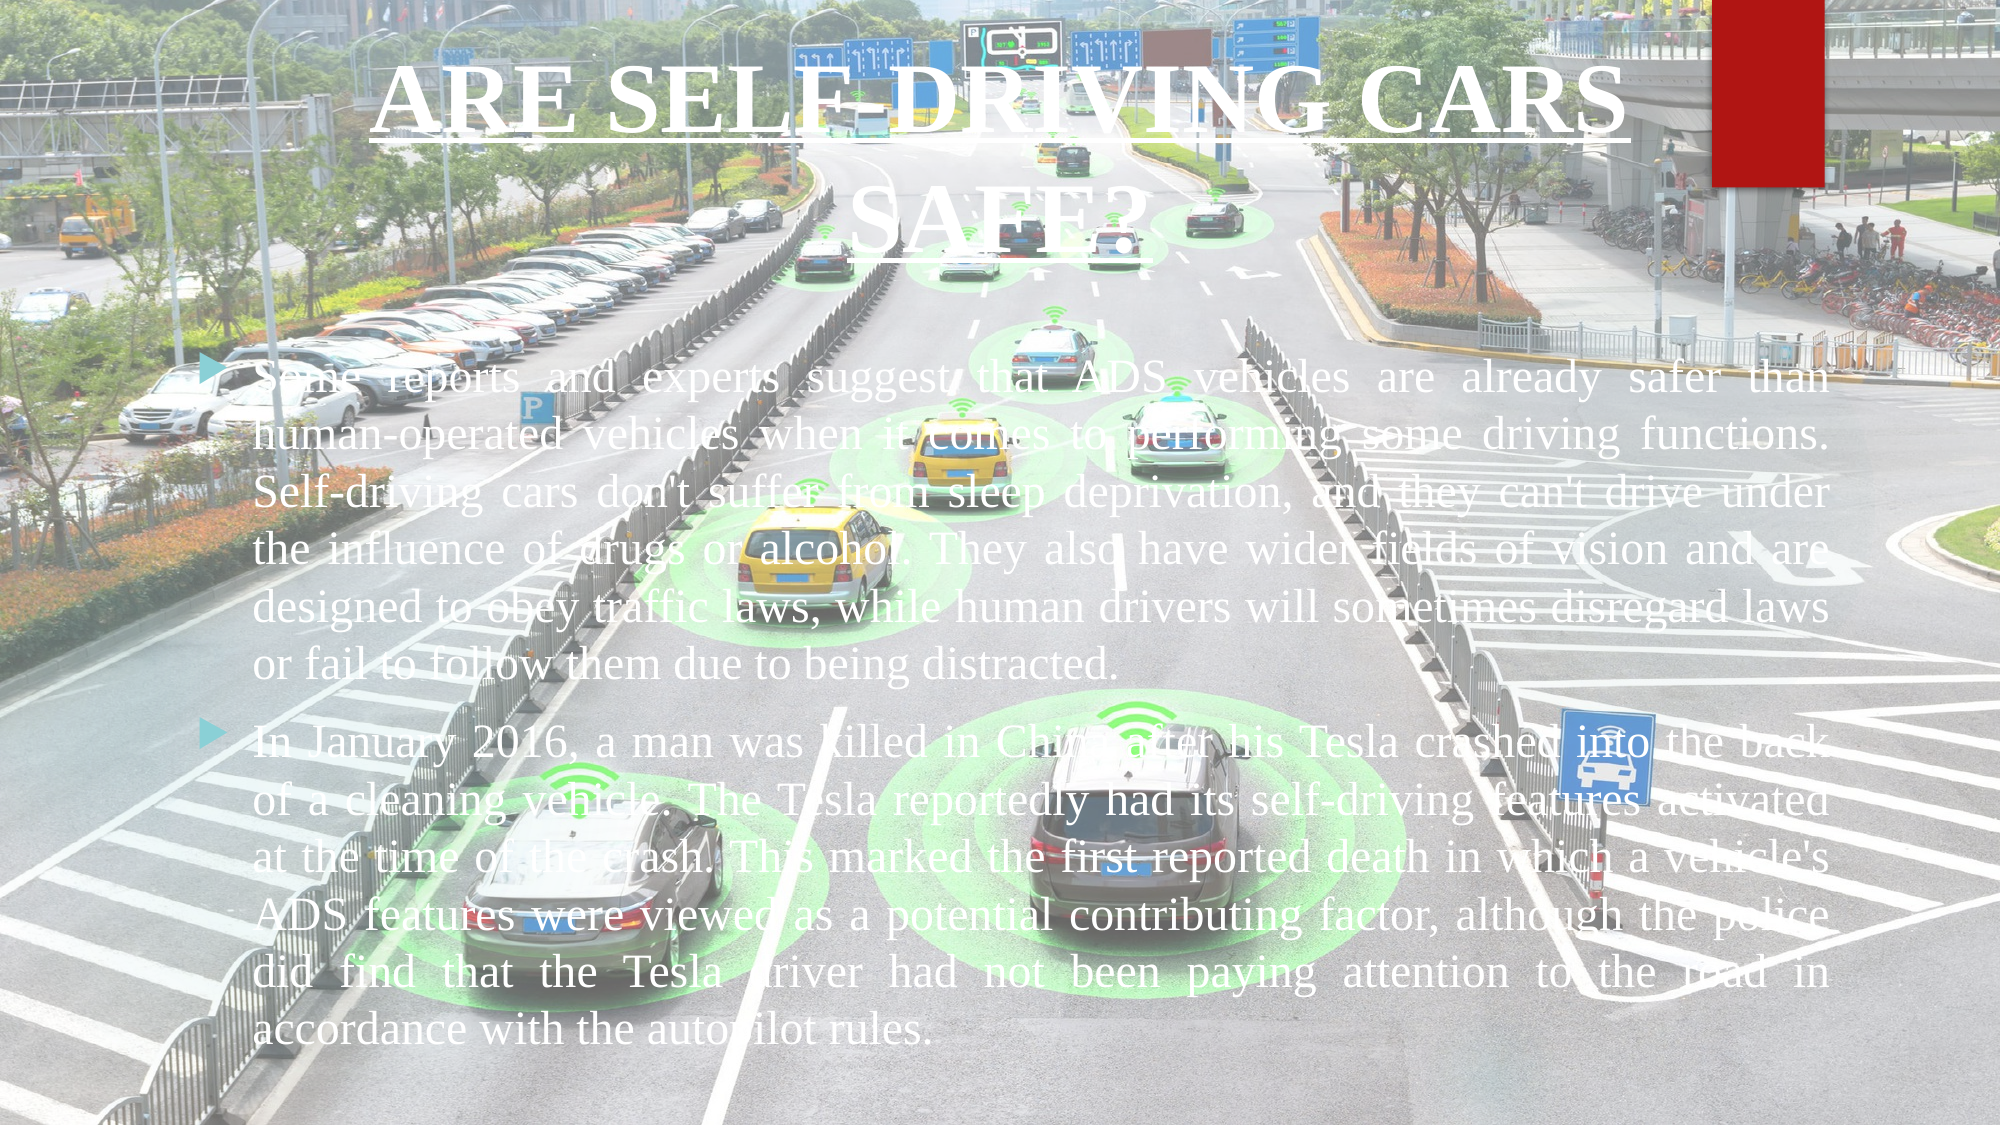

# ARE SELF-DRIVING CARS SAFE?
Some reports and experts suggest that ADS vehicles are already safer than human-operated vehicles when it comes to performing some driving functions. Self-driving cars don't suffer from sleep deprivation, and they can't drive under the influence of drugs or alcohol. They also have wider fields of vision and are designed to obey traffic laws, while human drivers will sometimes disregard laws or fail to follow them due to being distracted.
In January 2016, a man was killed in China after his Tesla crashed into the back of a cleaning vehicle. The Tesla reportedly had its self-driving features activated at the time of the crash. This marked the first reported death in which a vehicle's ADS features were viewed as a potential contributing factor, although the police did find that the Tesla driver had not been paying attention to the road in accordance with the autopilot rules.